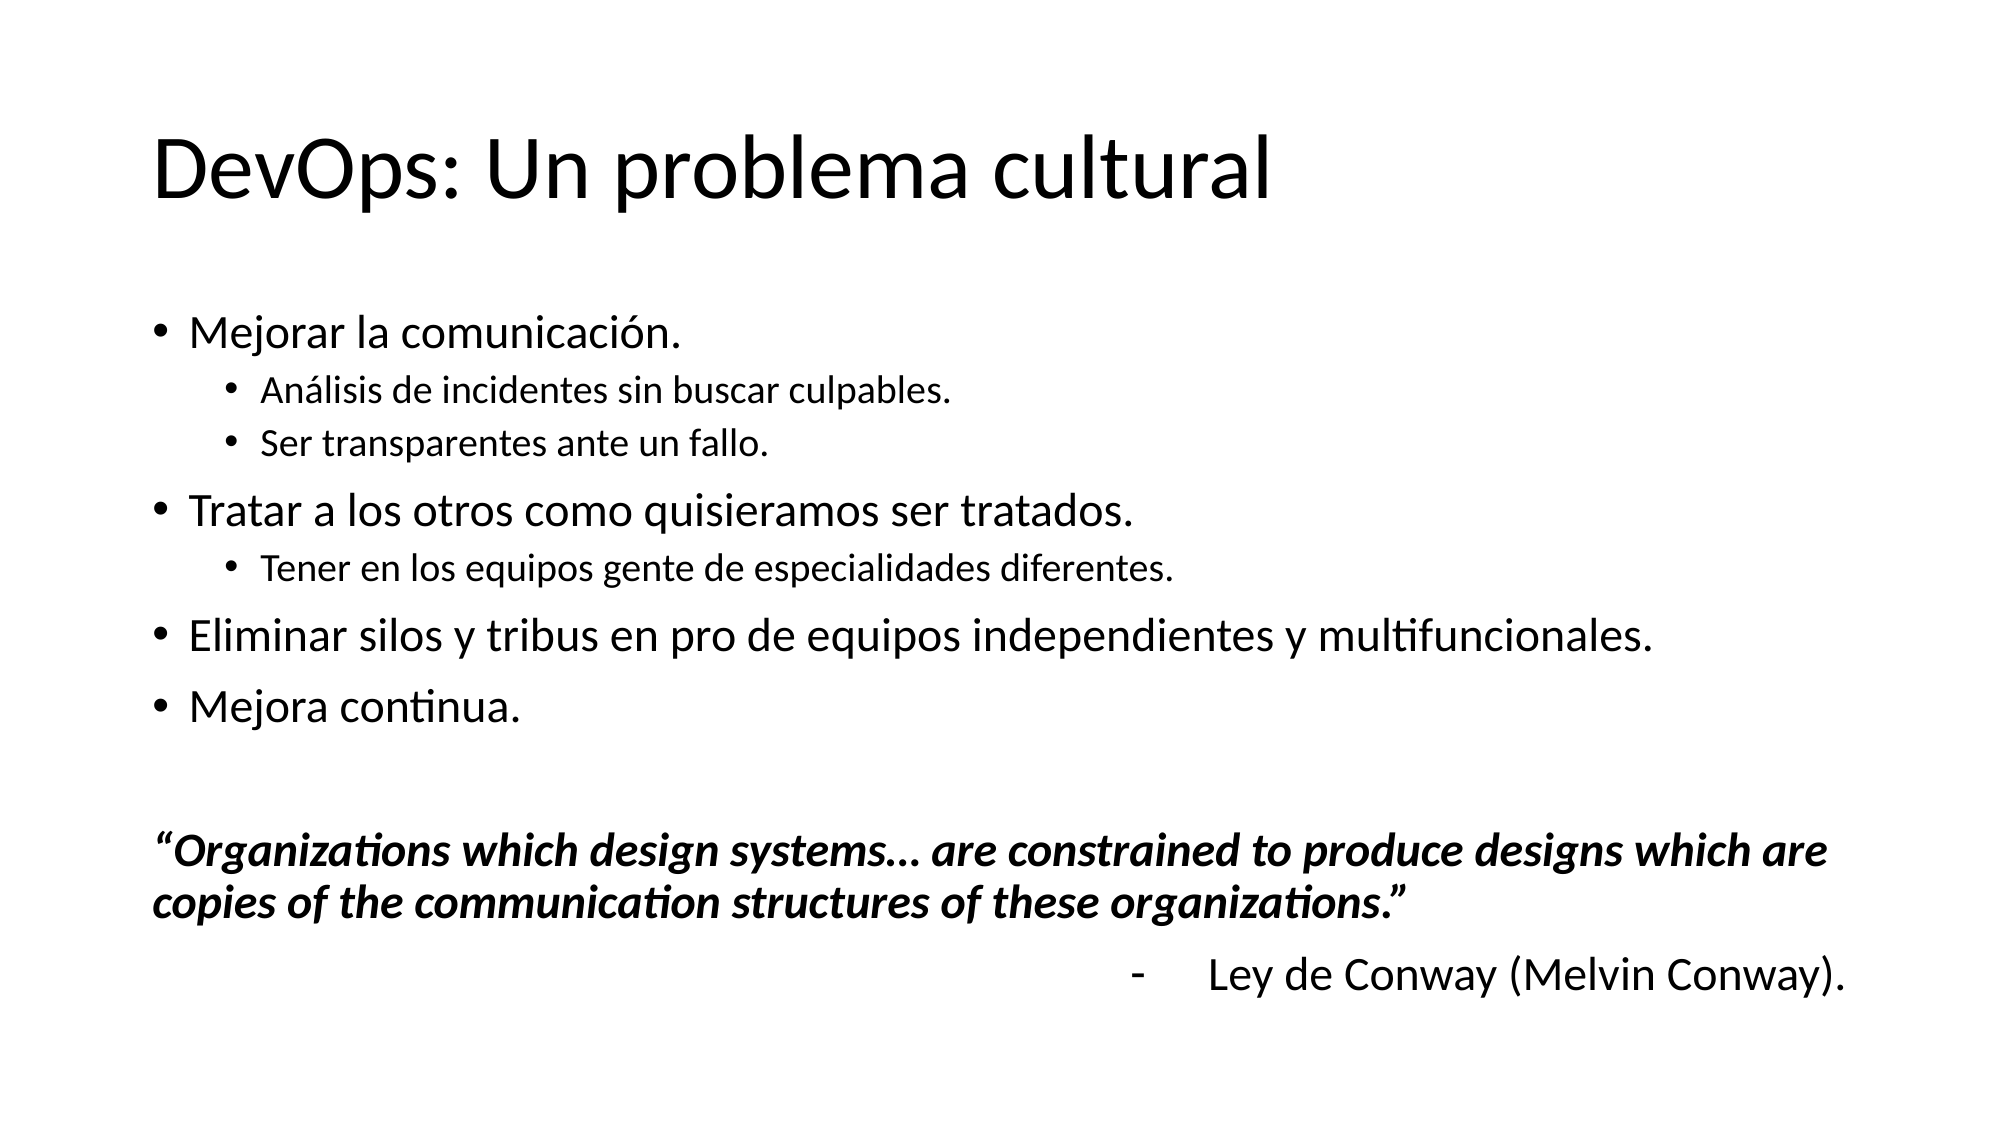

# DevOps: Un problema cultural
Mejorar la comunicación.
Análisis de incidentes sin buscar culpables.
Ser transparentes ante un fallo.
Tratar a los otros como quisieramos ser tratados.
Tener en los equipos gente de especialidades diferentes.
Eliminar silos y tribus en pro de equipos independientes y multifuncionales.
Mejora continua.

“Organizations which design systems… are constrained to produce designs which are copies of the communication structures of these organizations.”
Ley de Conway (Melvin Conway).